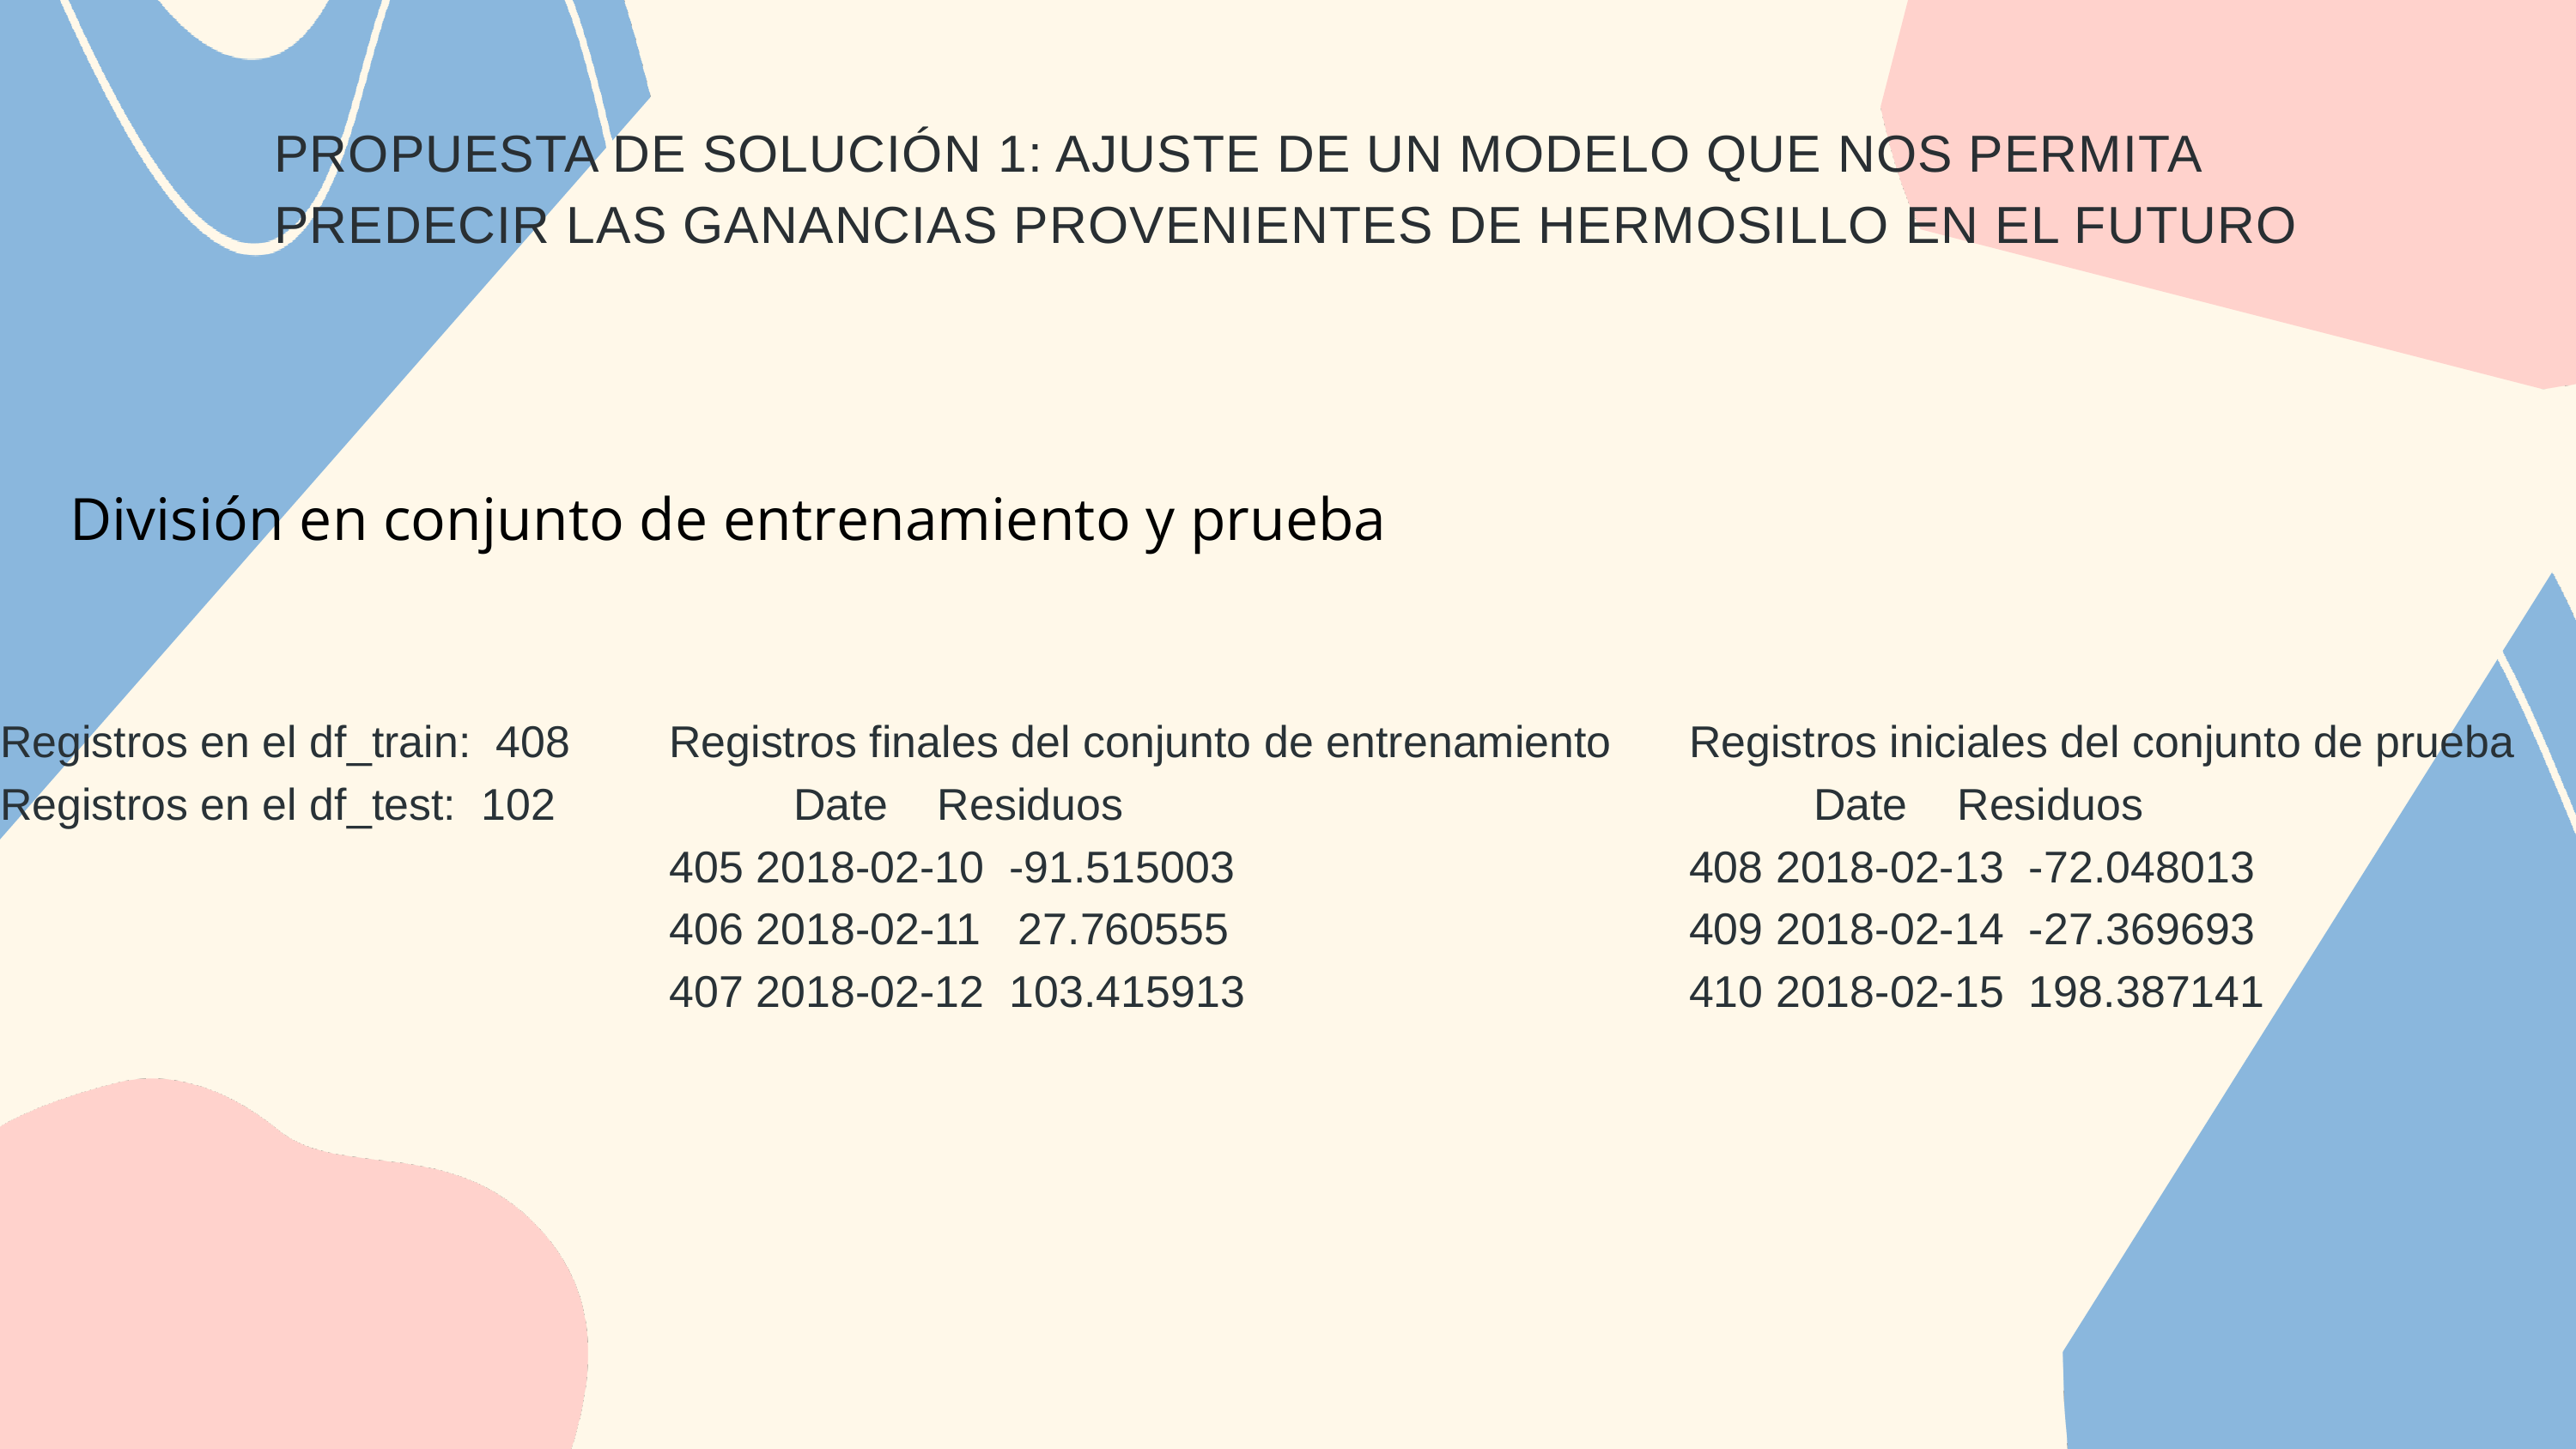

PROPUESTA DE SOLUCIÓN 1: AJUSTE DE UN MODELO QUE NOS PERMITA PREDECIR LAS GANANCIAS PROVENIENTES DE HERMOSILLO EN EL FUTURO
División en conjunto de entrenamiento y prueba
Registros en el df_train:  408
Registros en el df_test:  102
Registros finales del conjunto de entrenamiento
          Date    Residuos
405 2018-02-10  -91.515003
406 2018-02-11   27.760555
407 2018-02-12  103.415913
Registros iniciales del conjunto de prueba
          Date    Residuos
408 2018-02-13  -72.048013
409 2018-02-14  -27.369693
410 2018-02-15  198.387141